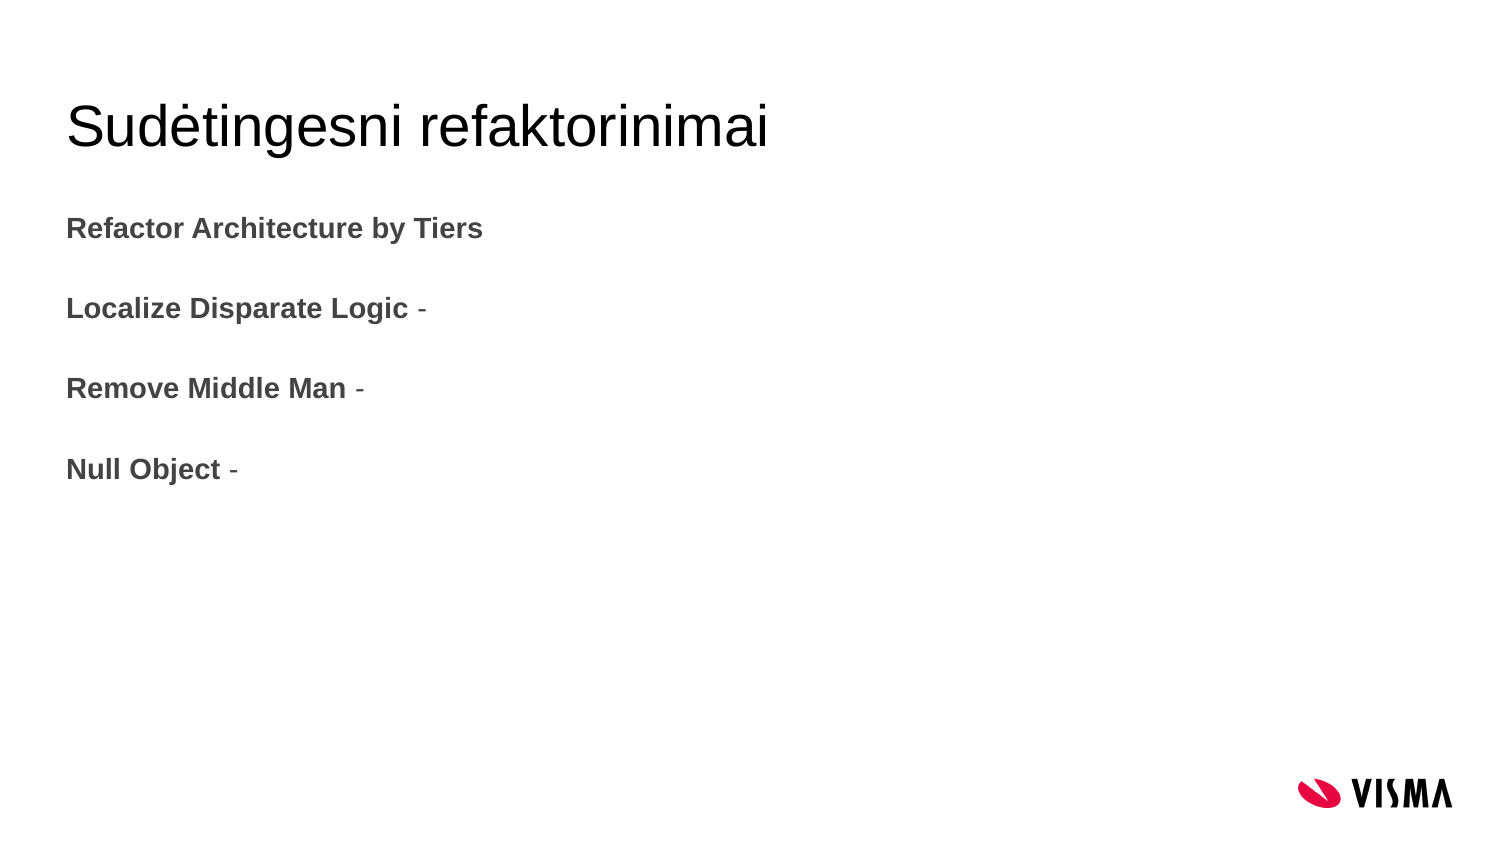

# Sudėtingesni refaktorinimai
Refactor Architecture by Tiers

Localize Disparate Logic -

Remove Middle Man -

Null Object -